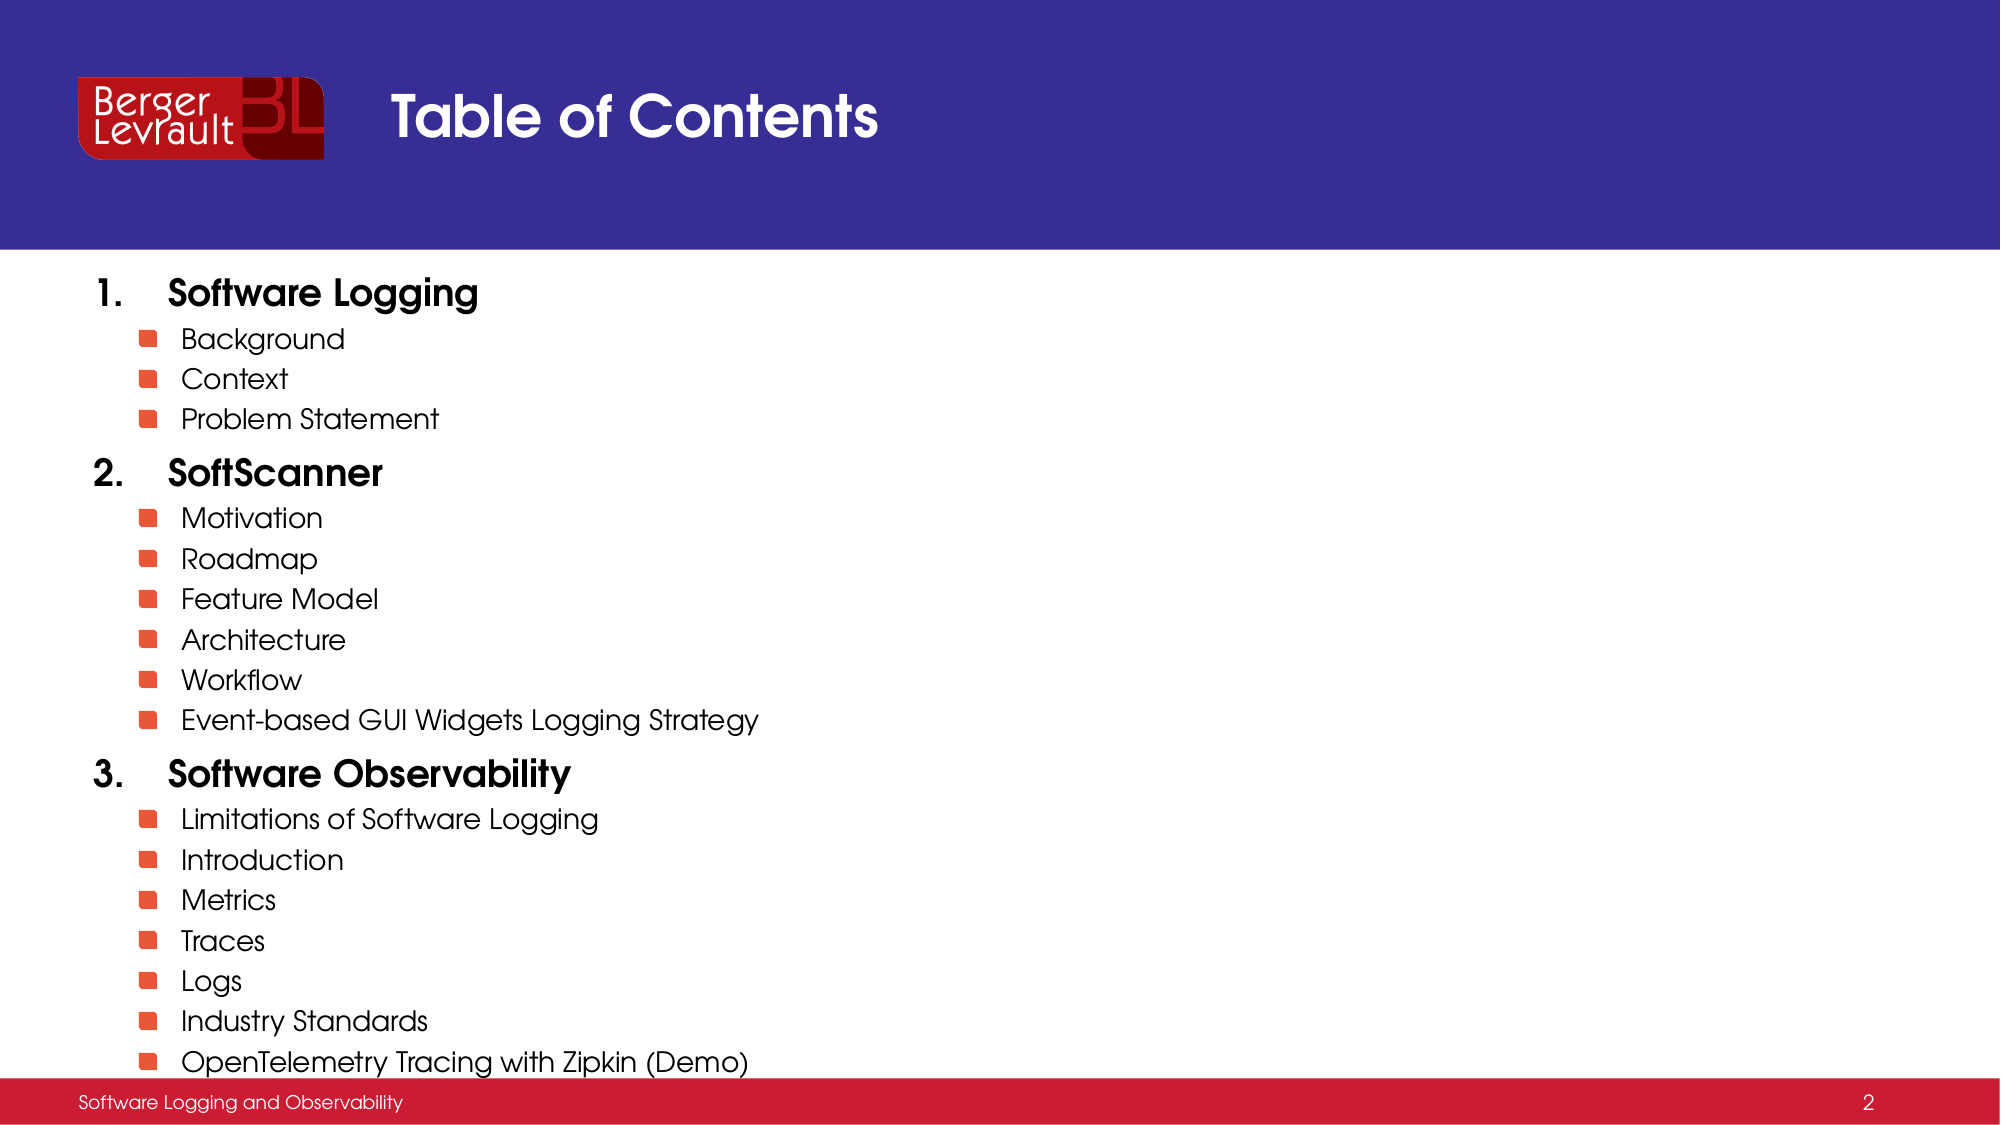

Table of Contents
Software Logging
Background
Context
Problem Statement
SoftScanner
Motivation
Roadmap
Feature Model
Architecture
Workflow
Event-based GUI Widgets Logging Strategy
Software Observability
Limitations of Software Logging
Introduction
Metrics
Traces
Logs
Industry Standards
OpenTelemetry Tracing with Zipkin (Demo)

Software Logging and Observability
2